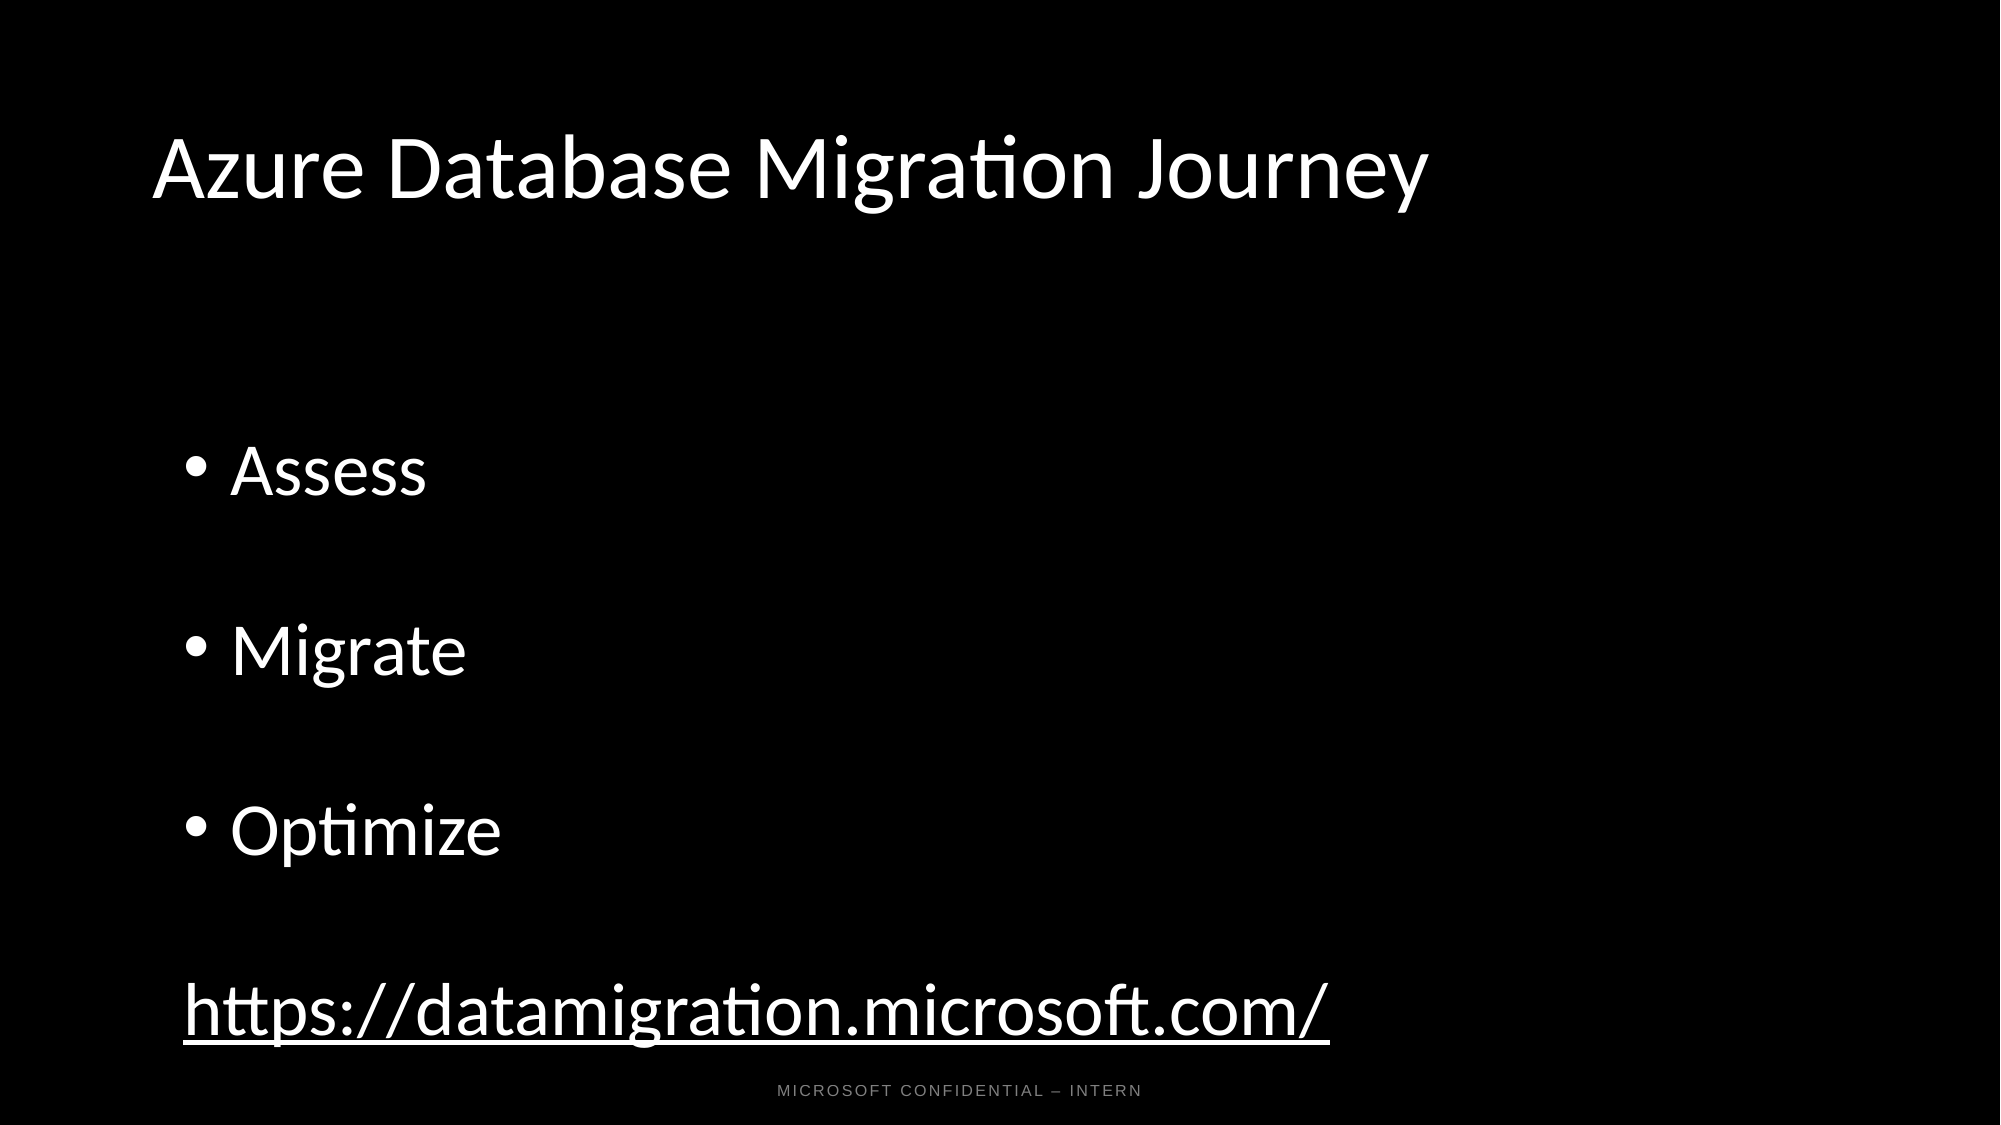

# Azure Database Migration Journey
Assess
Migrate
Optimize
https://datamigration.microsoft.com/